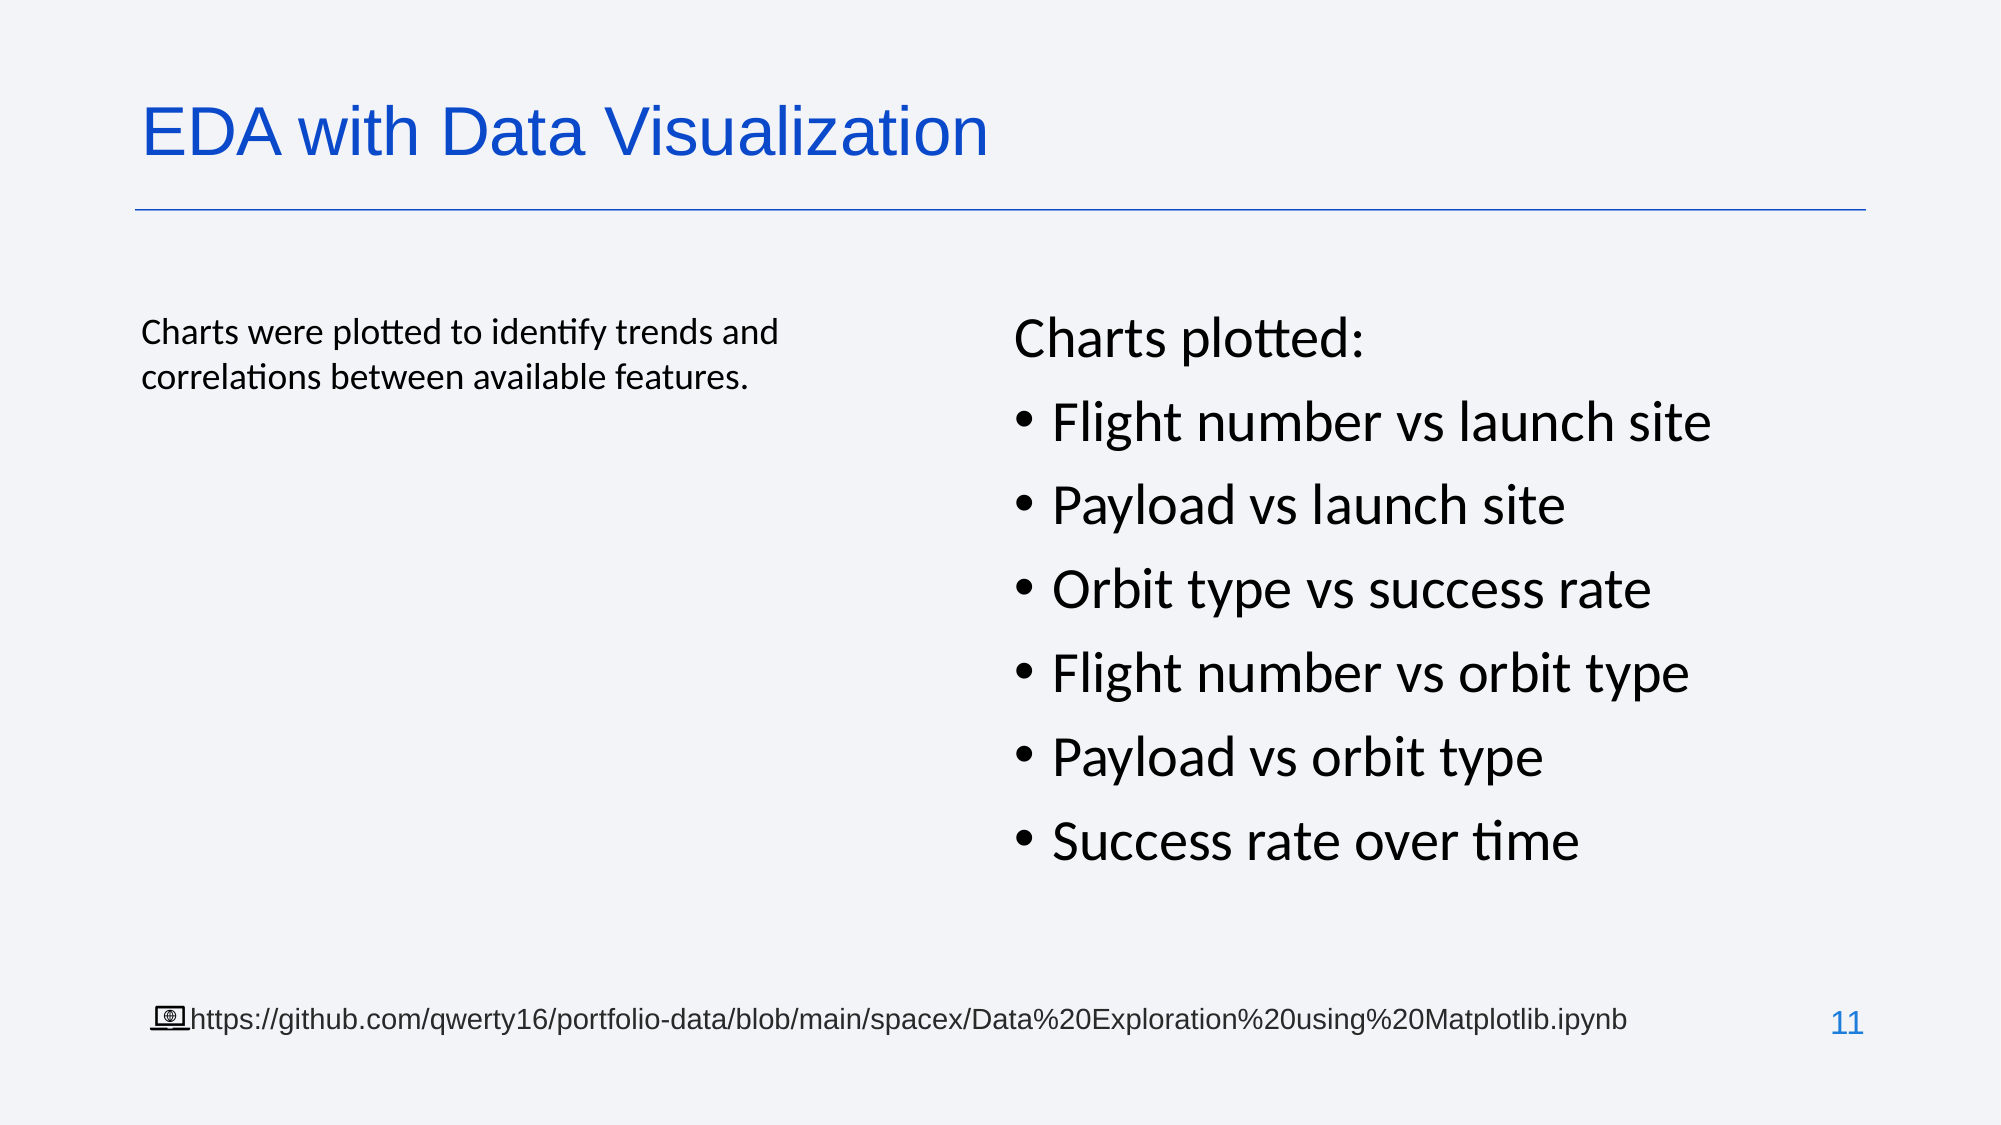

EDA with Data Visualization
Charts were plotted to identify trends and correlations between available features.
Charts plotted:
Flight number vs launch site
Payload vs launch site
Orbit type vs success rate
Flight number vs orbit type
Payload vs orbit type
Success rate over time
11
https://github.com/qwerty16/portfolio-data/blob/main/spacex/Data%20Exploration%20using%20Matplotlib.ipynb